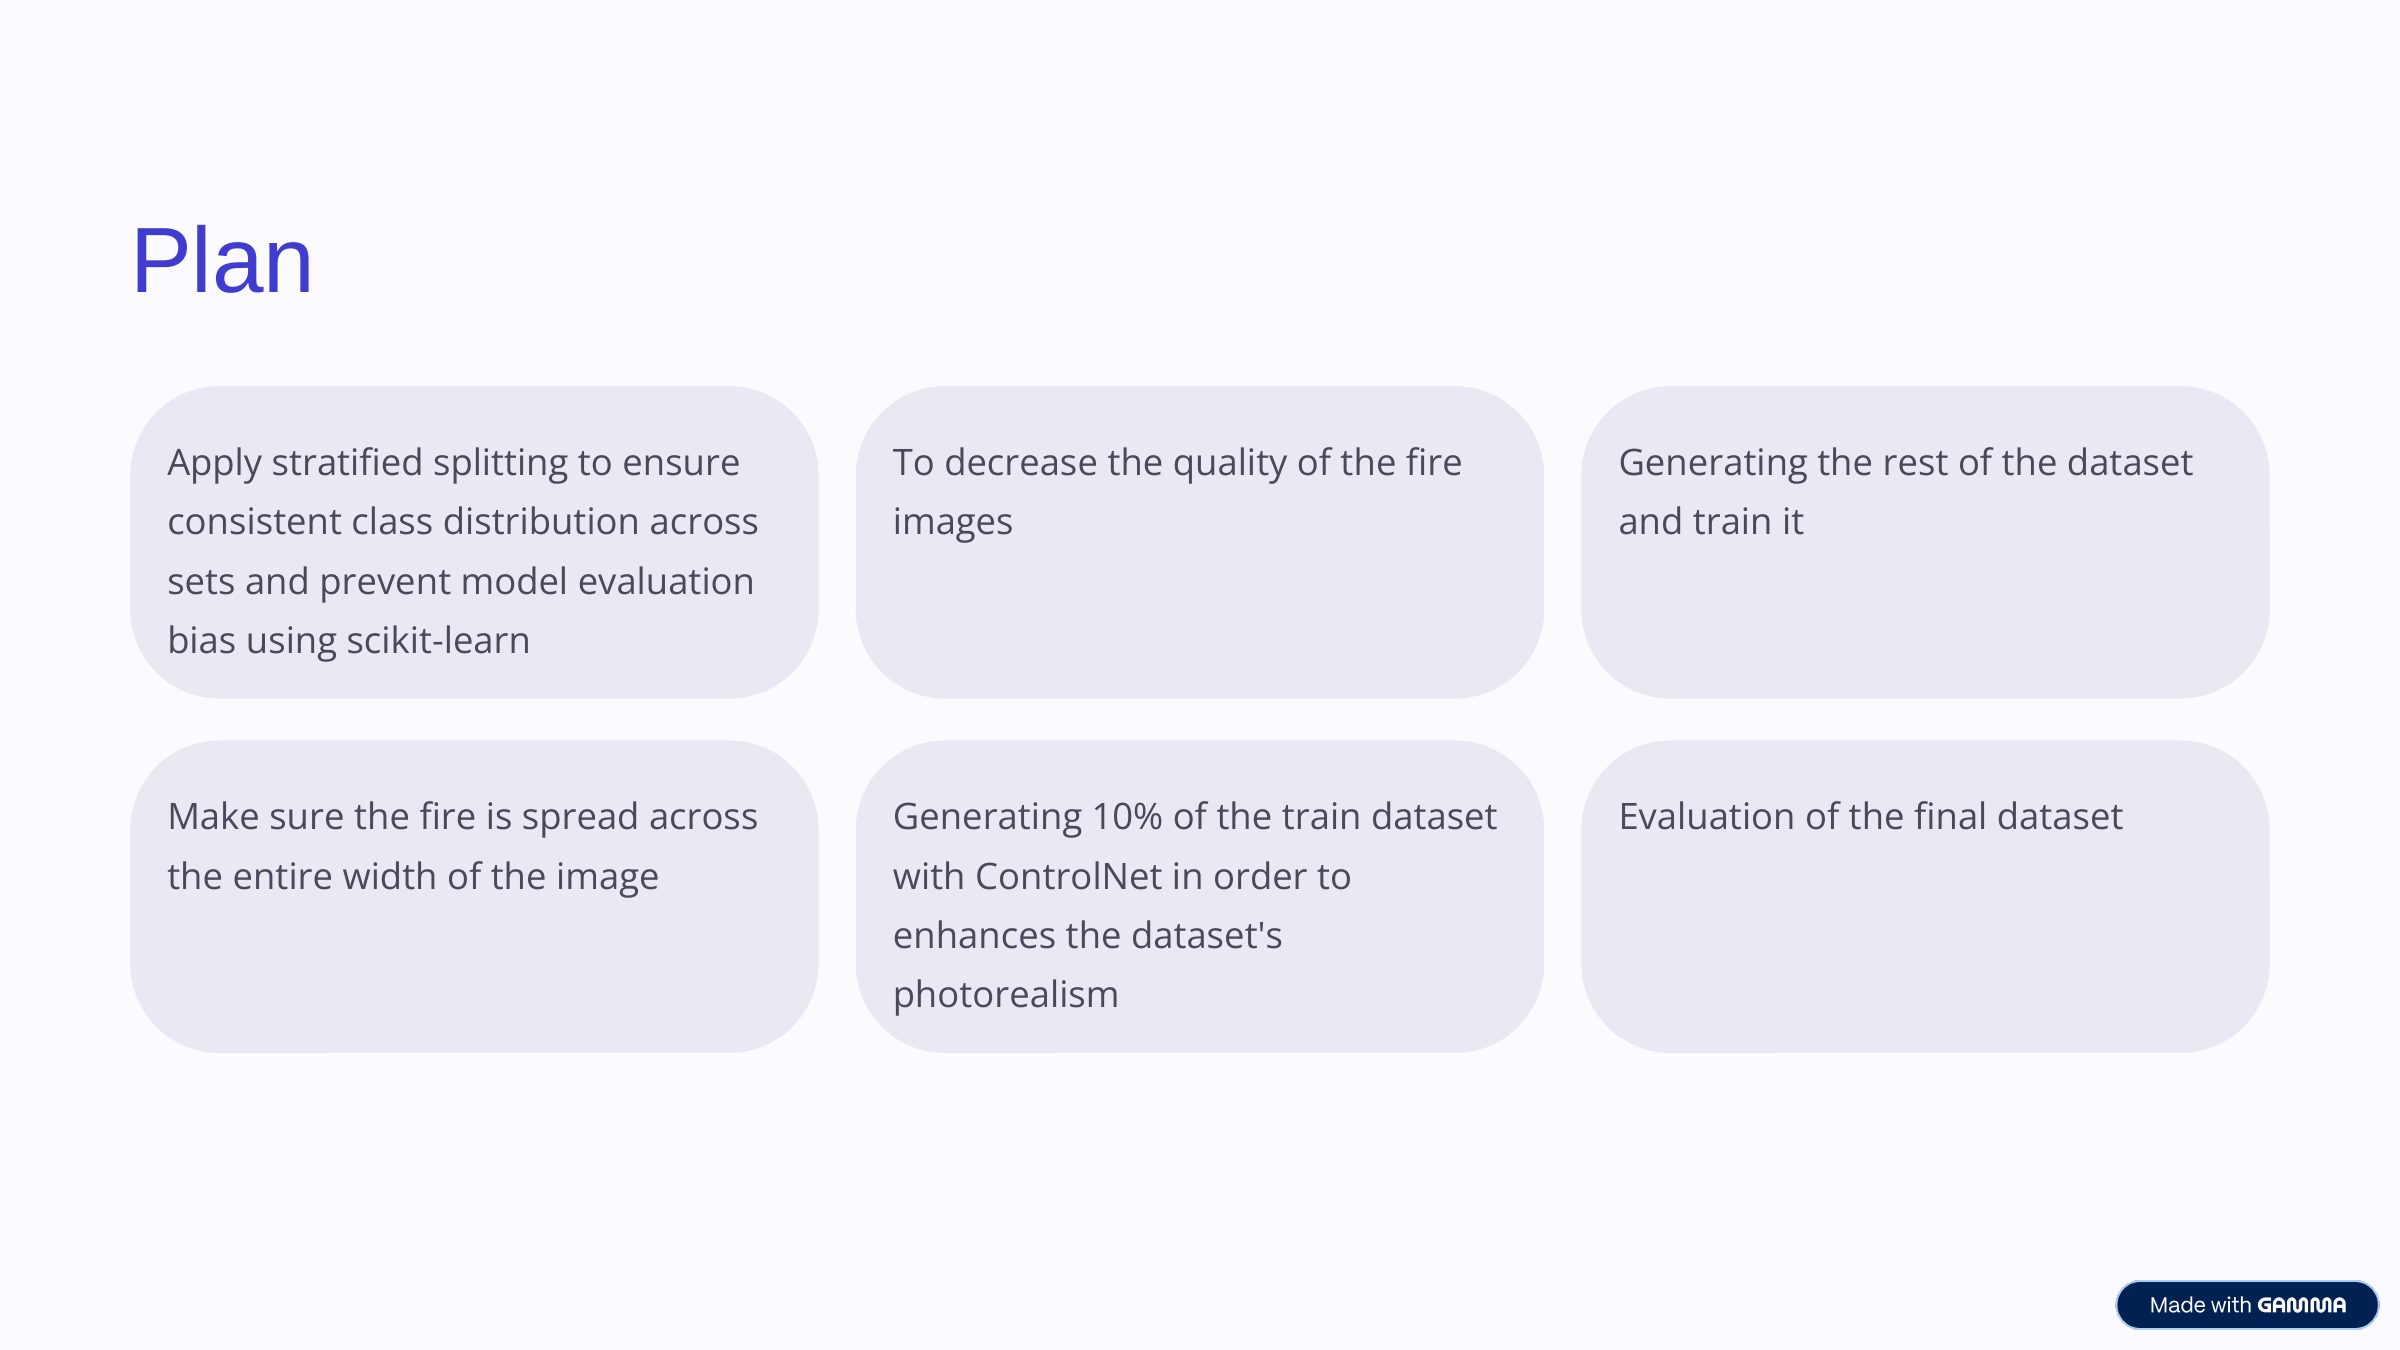

Plan

Apply stratified splitting to ensure consistent class distribution across sets and prevent model evaluation bias using scikit-learn
To decrease the quality of the fire  images
Generating the rest of the dataset and train it

Make sure the fire is spread across the entire width of the image
Generating 10% of the train dataset with ControlNet in order to enhances the dataset's photorealism
Evaluation of the final dataset